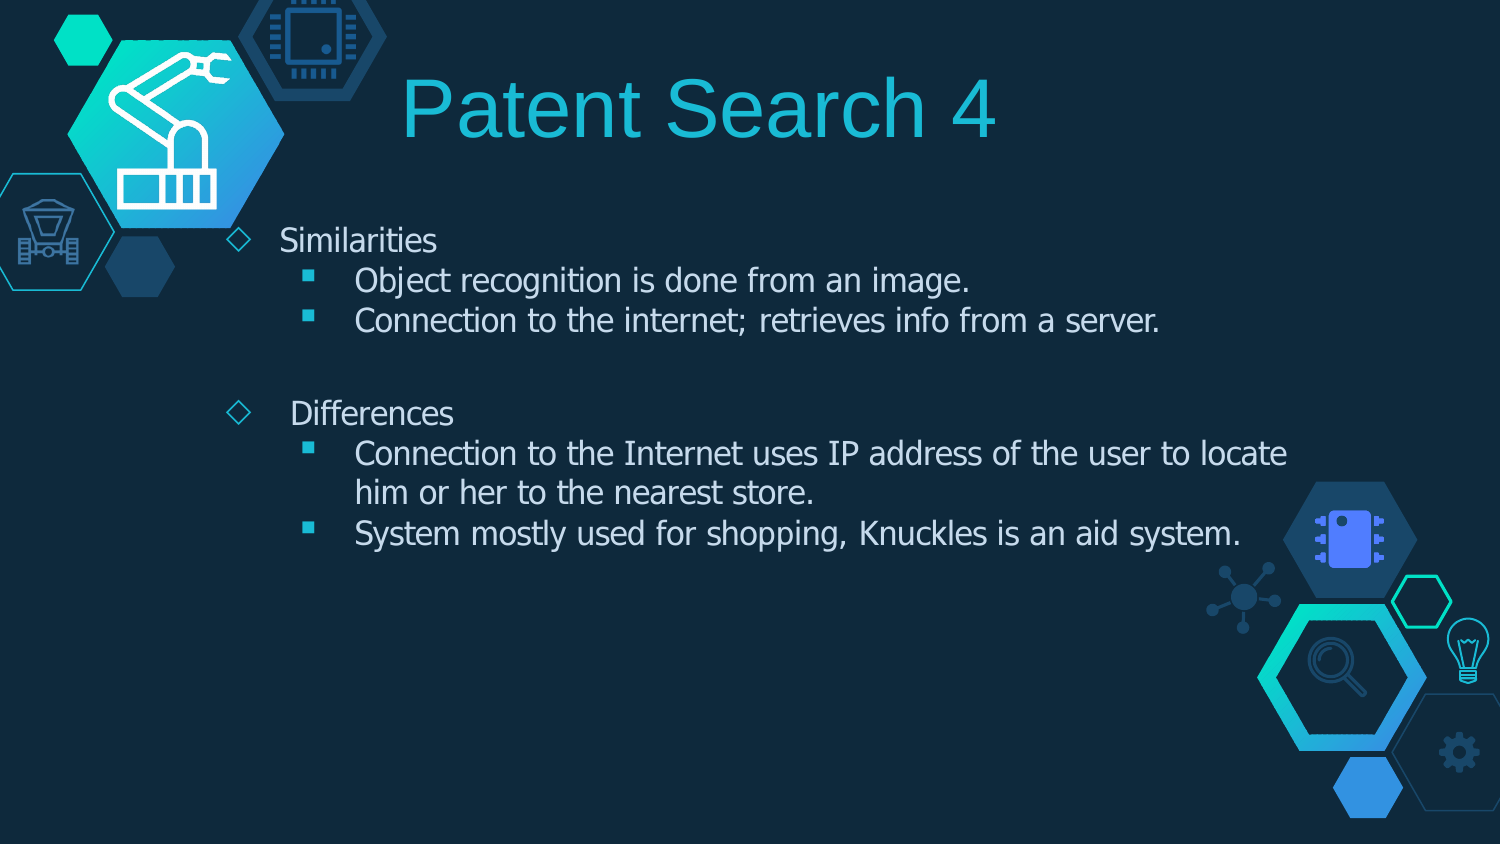

# Patent Search 4
Similarities
Object recognition is done from an image.
Connection to the internet; retrieves info from a server.

 Differences
Connection to the Internet uses IP address of the user to locate him or her to the nearest store.
System mostly used for shopping, Knuckles is an aid system.